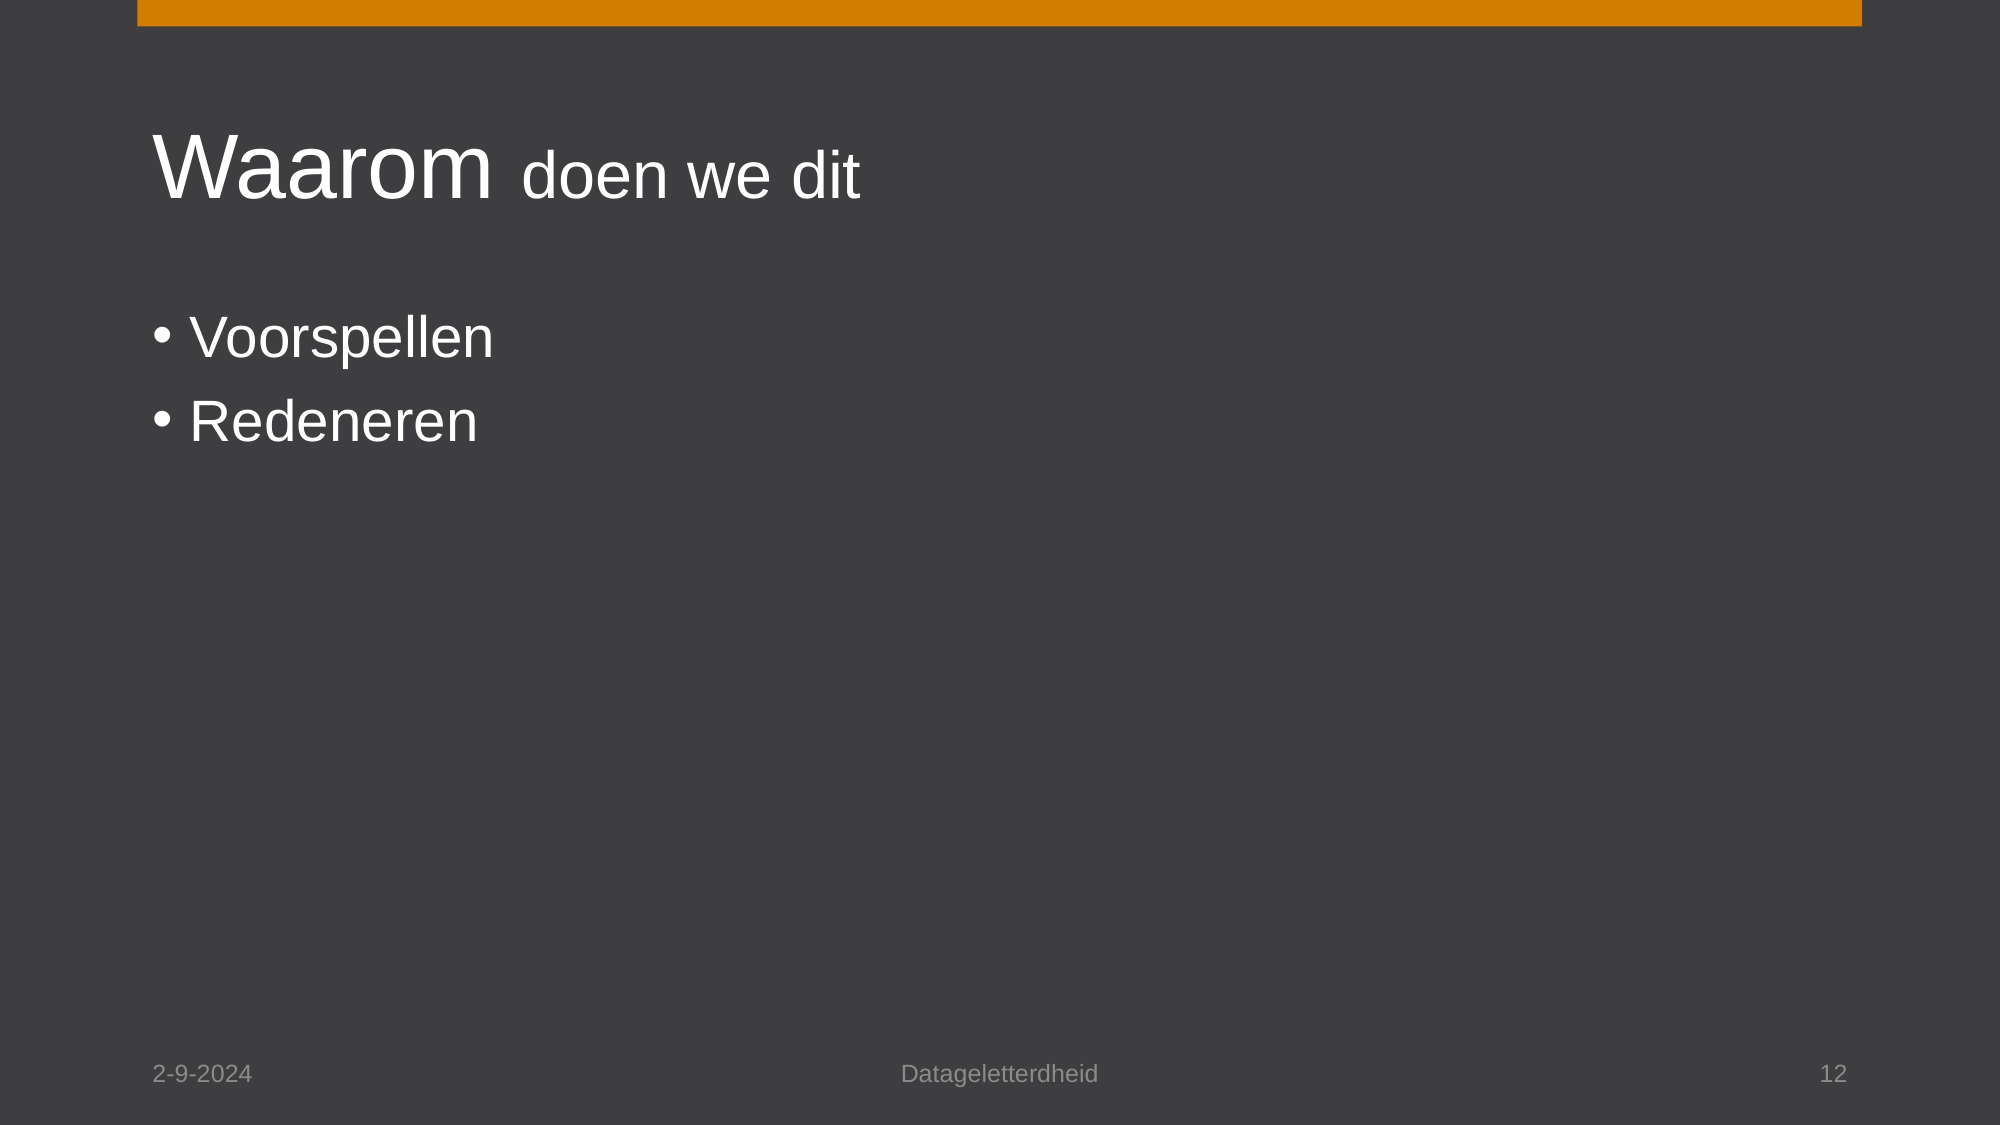

# Waarom doen we dit
Voorspellen
Redeneren

2-9-2024
Datageletterdheid
12